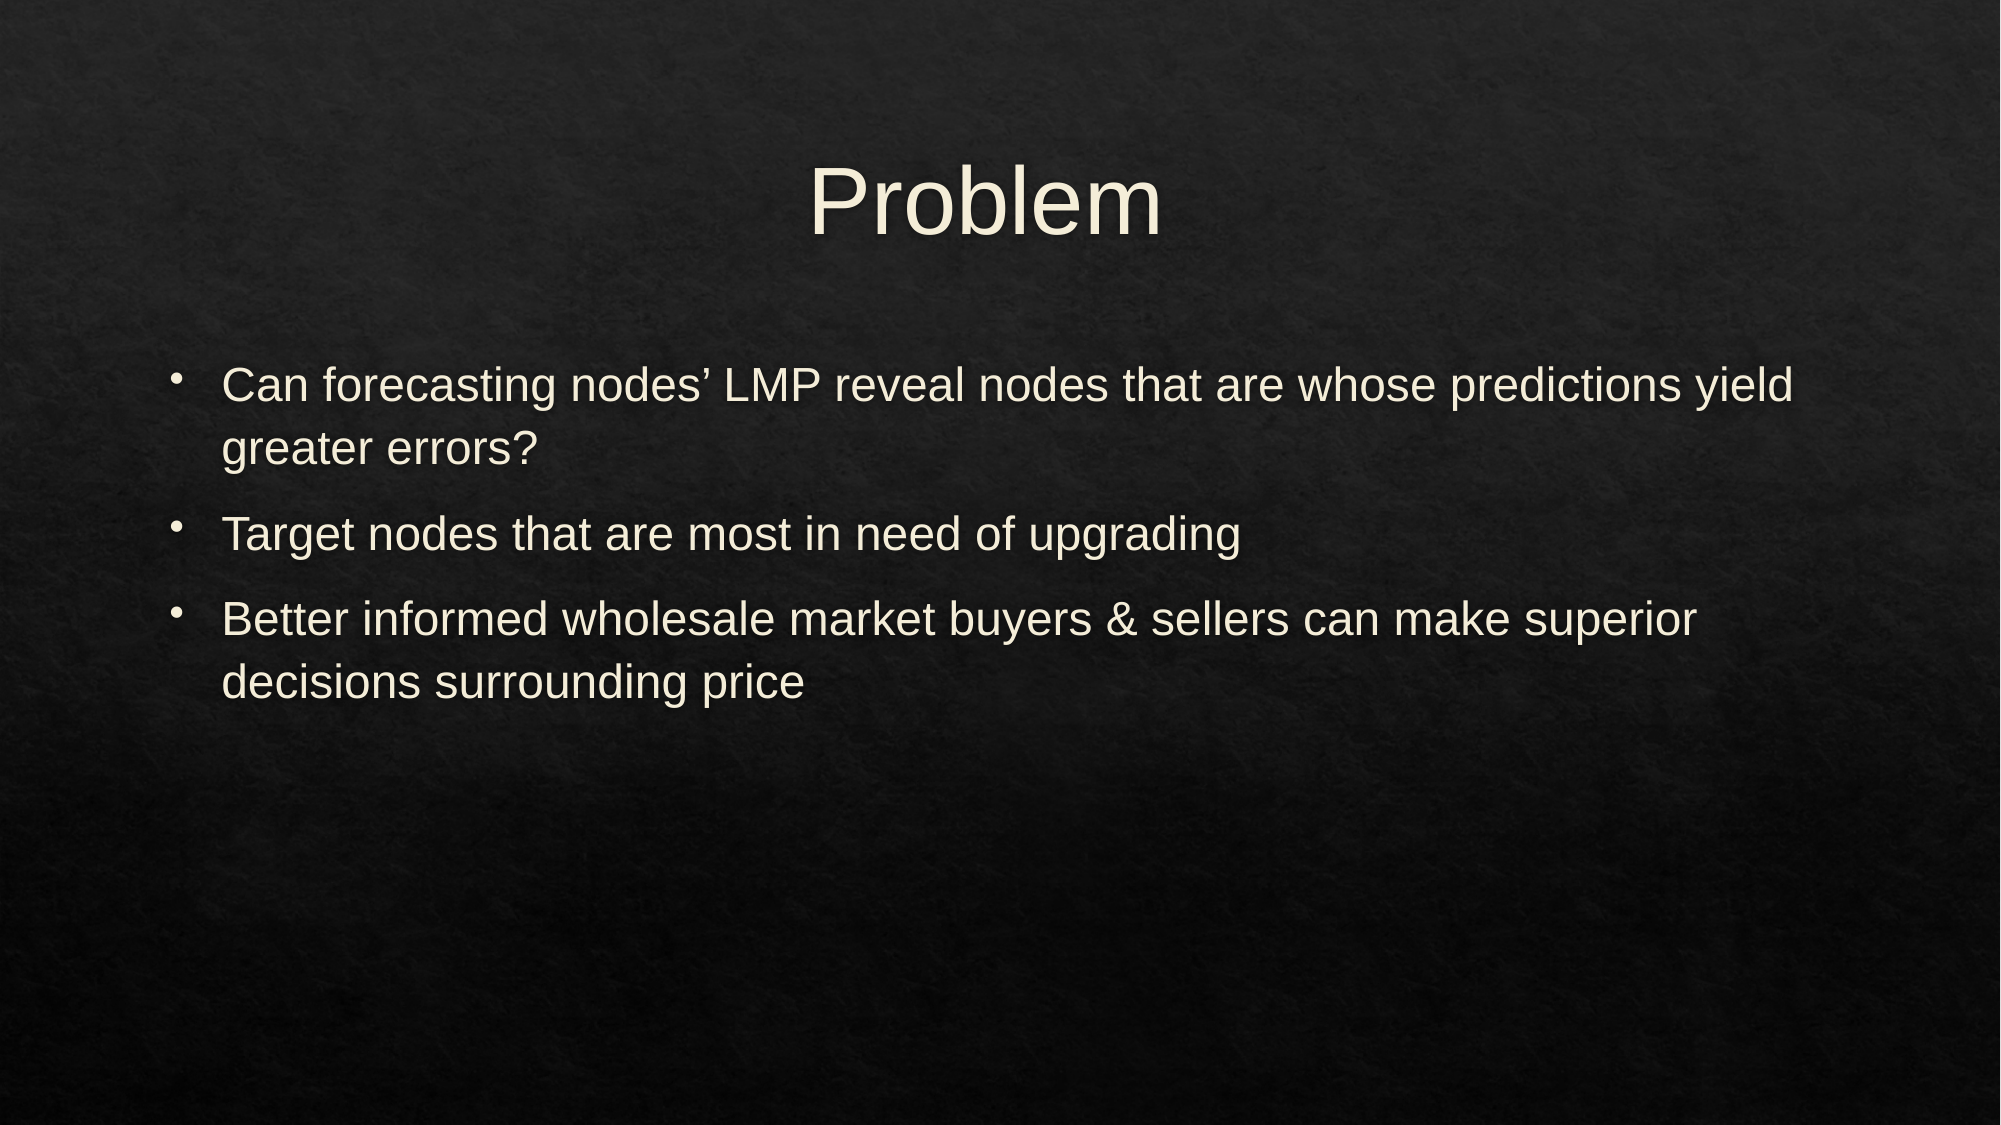

# Problem
Can forecasting nodes’ LMP reveal nodes that are whose predictions yield greater errors?
Target nodes that are most in need of upgrading
Better informed wholesale market buyers & sellers can make superior decisions surrounding price